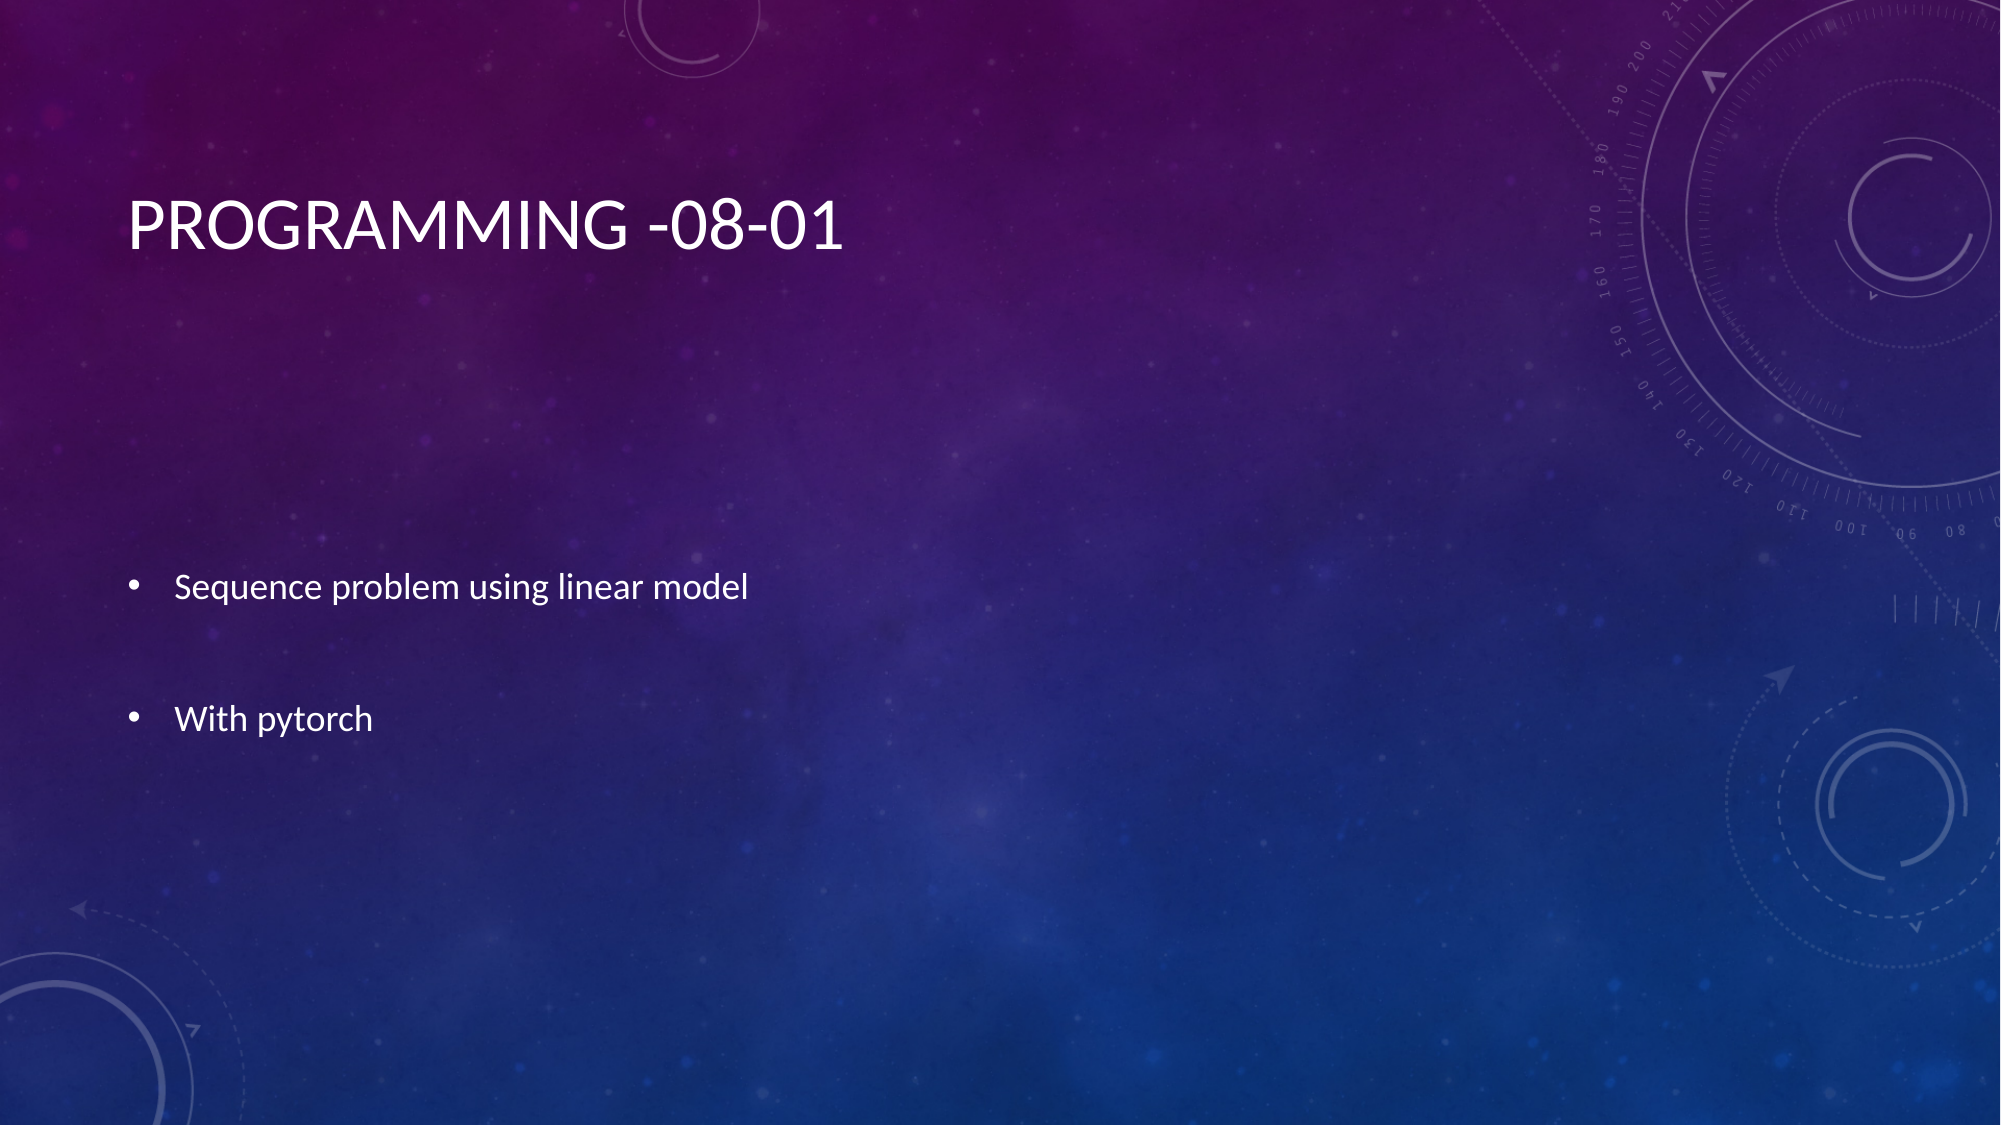

# Programming -08-01
Sequence problem using linear model

With pytorch